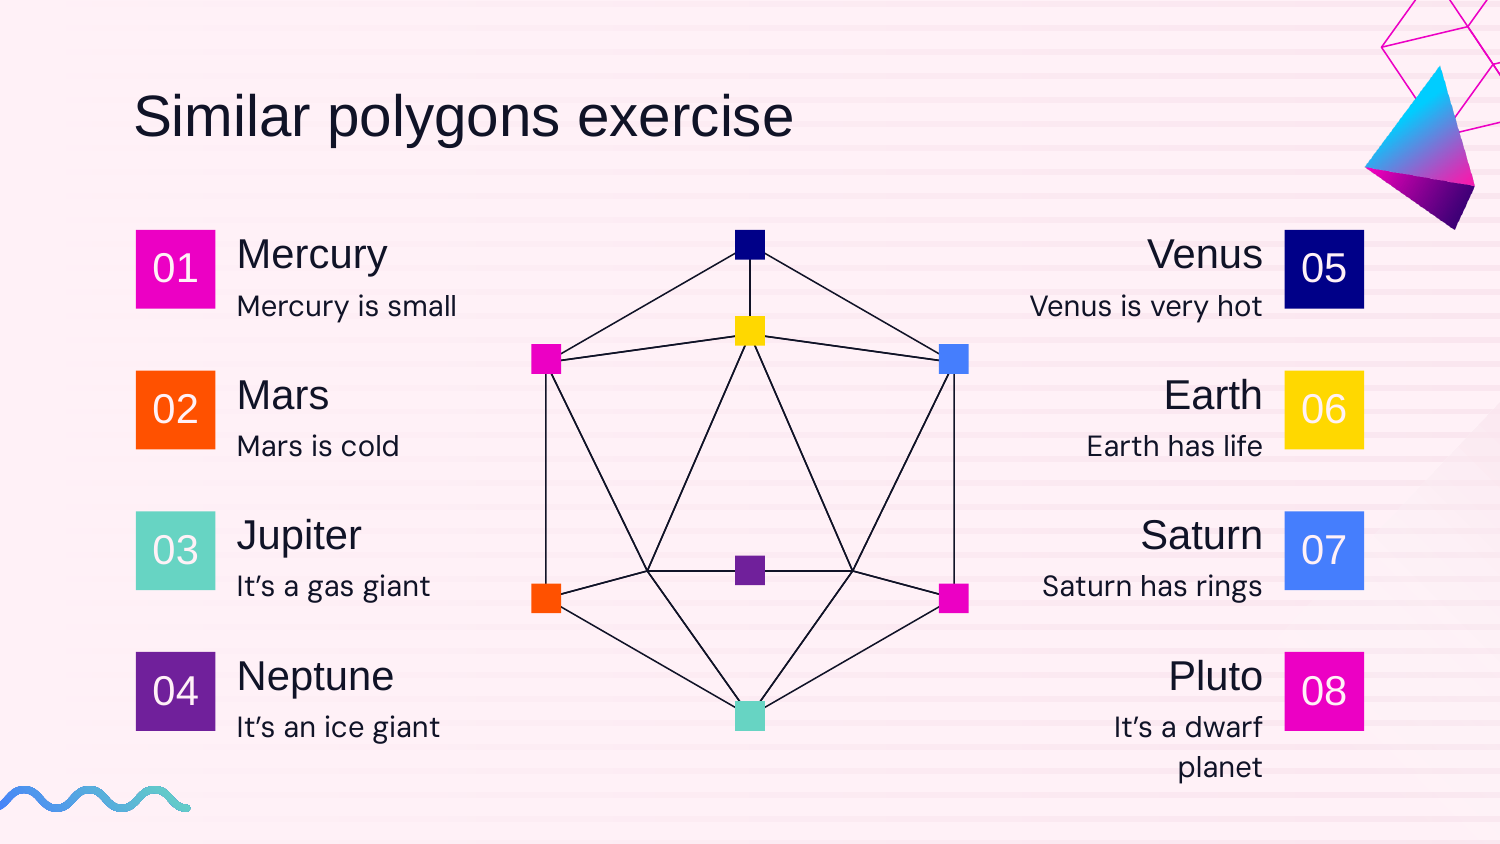

# Similar polygons exercise
Mercury
Venus
01

05
Mercury is small
Venus is very hot
Mars
Earth
02
06
Mars is cold
Earth has life
Jupiter
Saturn
03
07
It’s a gas giant
Saturn has rings
Neptune
Pluto
04
08
It’s an ice giant
It’s a dwarf planet